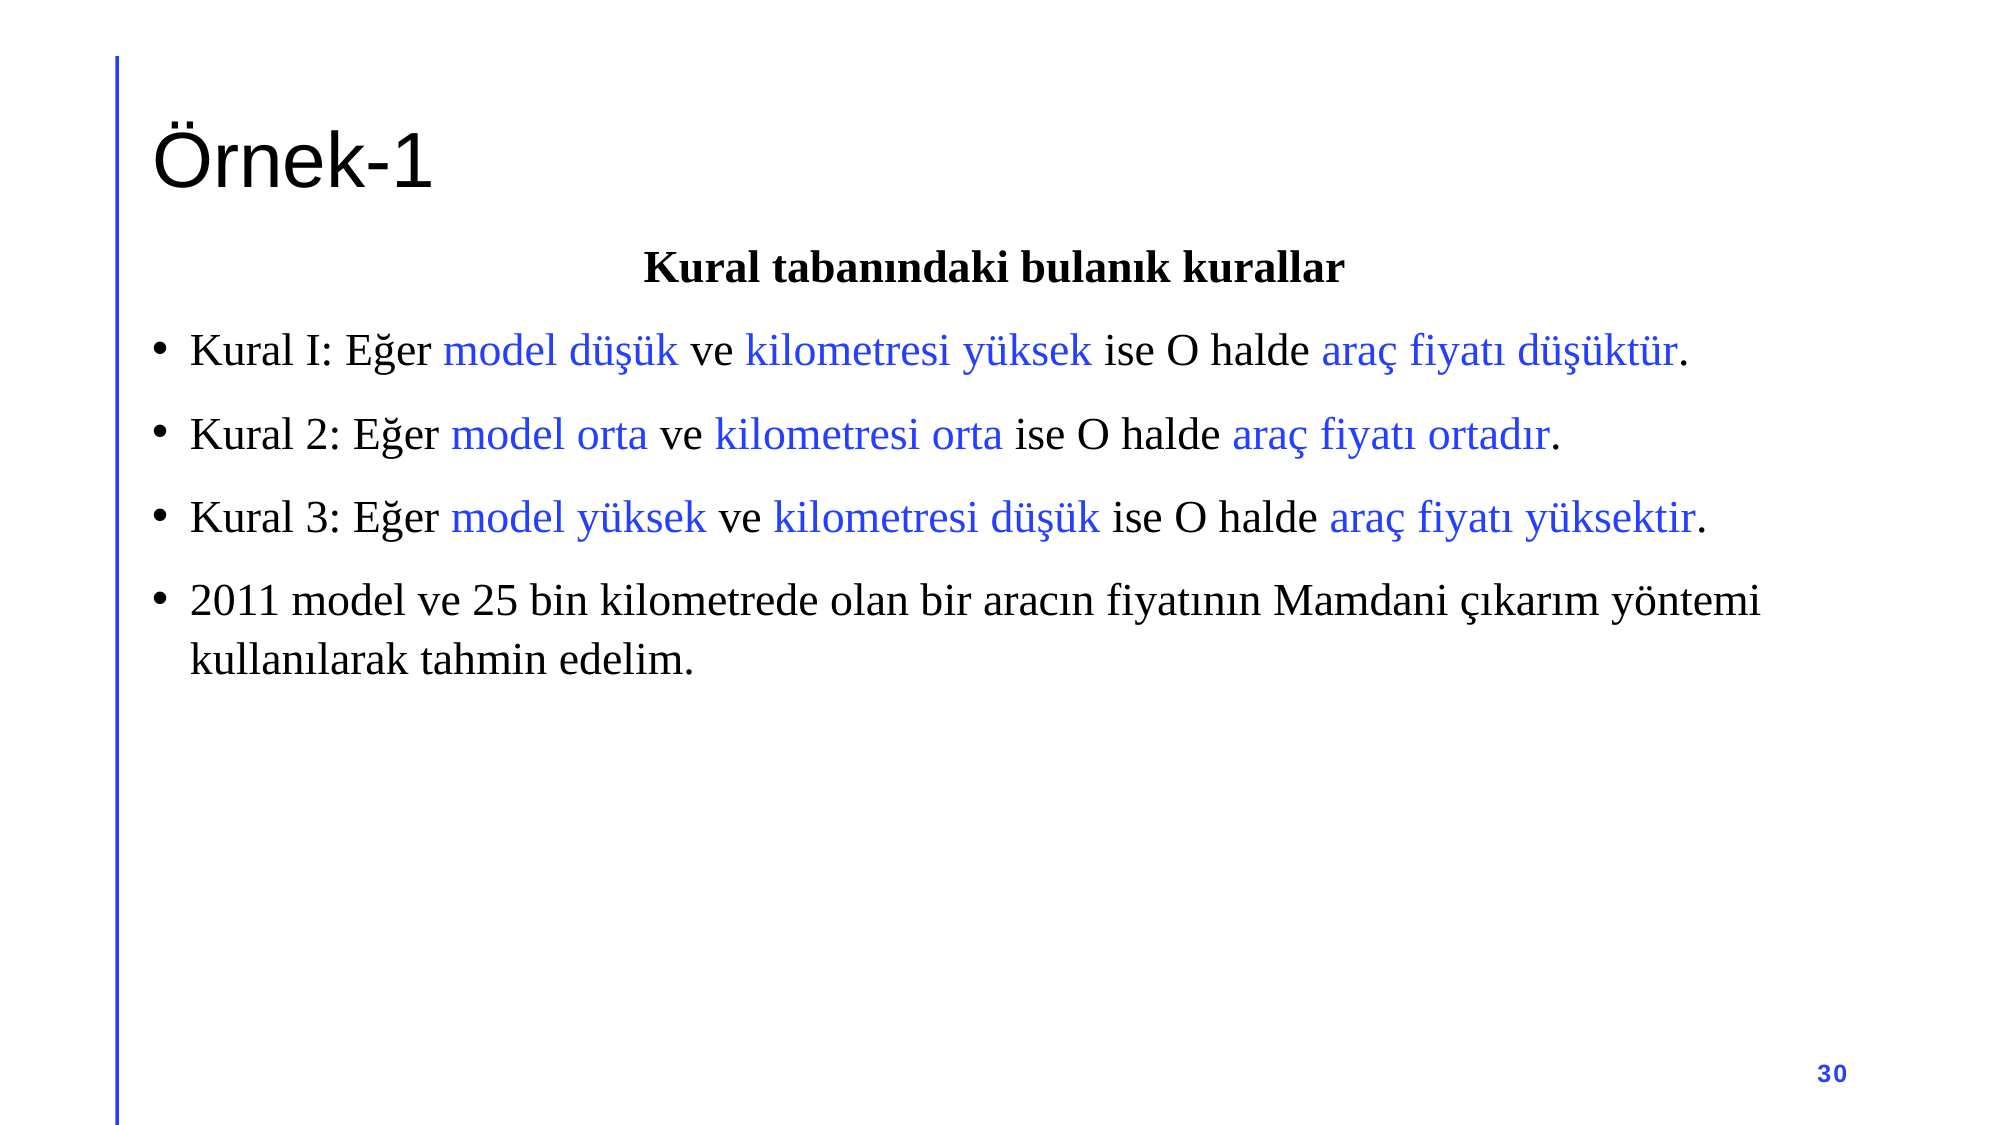

# Örnek-1
Kural tabanındaki bulanık kurallar
Kural I: Eğer model düşük ve kilometresi yüksek ise O halde araç fiyatı düşüktür.
Kural 2: Eğer model orta ve kilometresi orta ise O halde araç fiyatı ortadır.
Kural 3: Eğer model yüksek ve kilometresi düşük ise O halde araç fiyatı yüksektir.
2011 model ve 25 bin kilometrede olan bir aracın fiyatının Mamdani çıkarım yöntemi kullanılarak tahmin edelim.
30